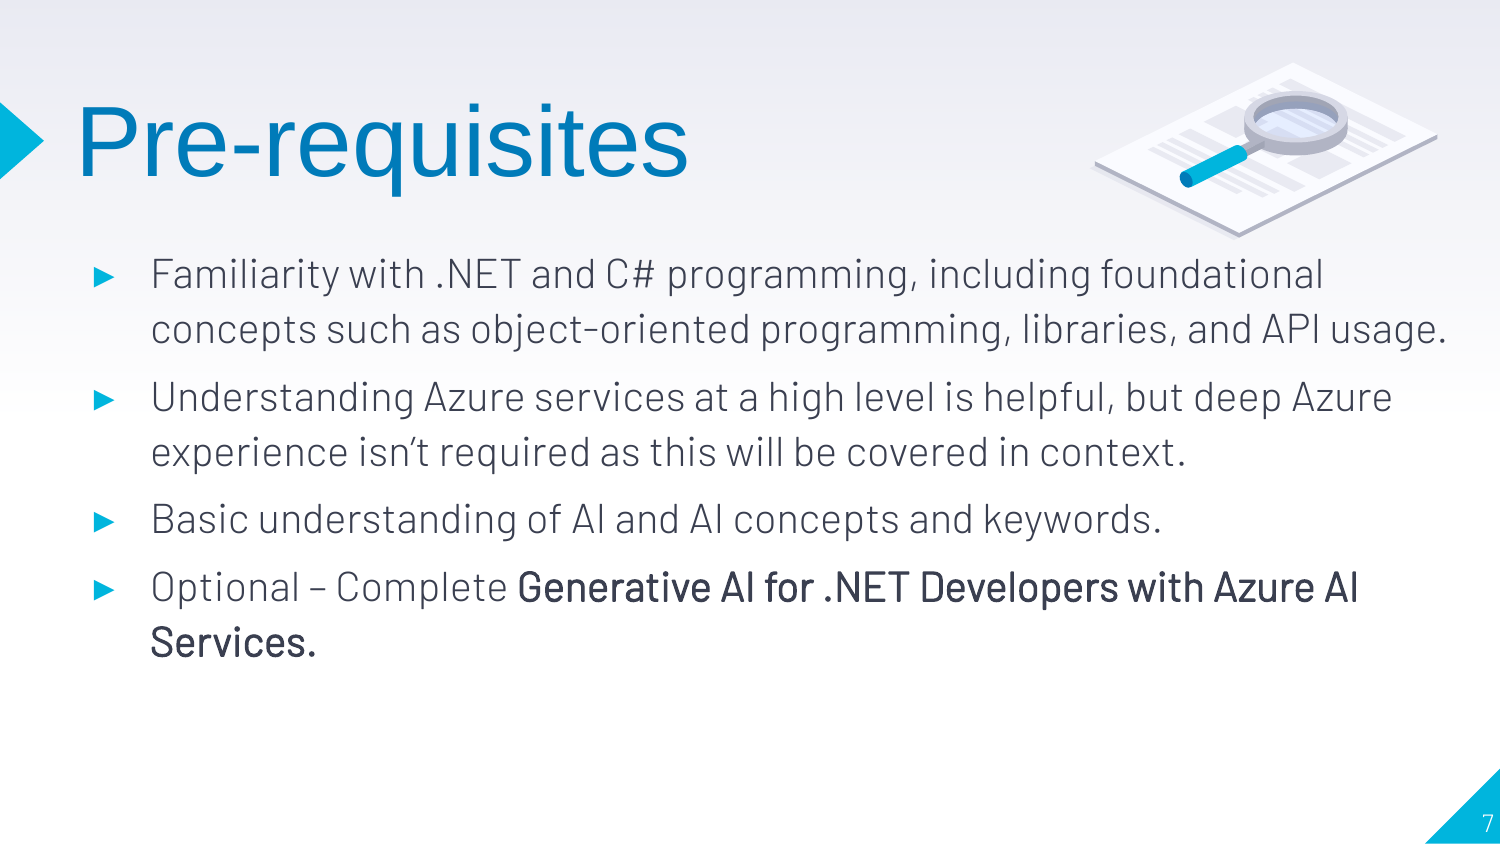

# Pre-requisites
Familiarity with .NET and C# programming, including foundational concepts such as object-oriented programming, libraries, and API usage.
Understanding Azure services at a high level is helpful, but deep Azure experience isn’t required as this will be covered in context.
Basic understanding of AI and AI concepts and keywords.
Optional – Complete Generative AI for .NET Developers with Azure AI Services.

7